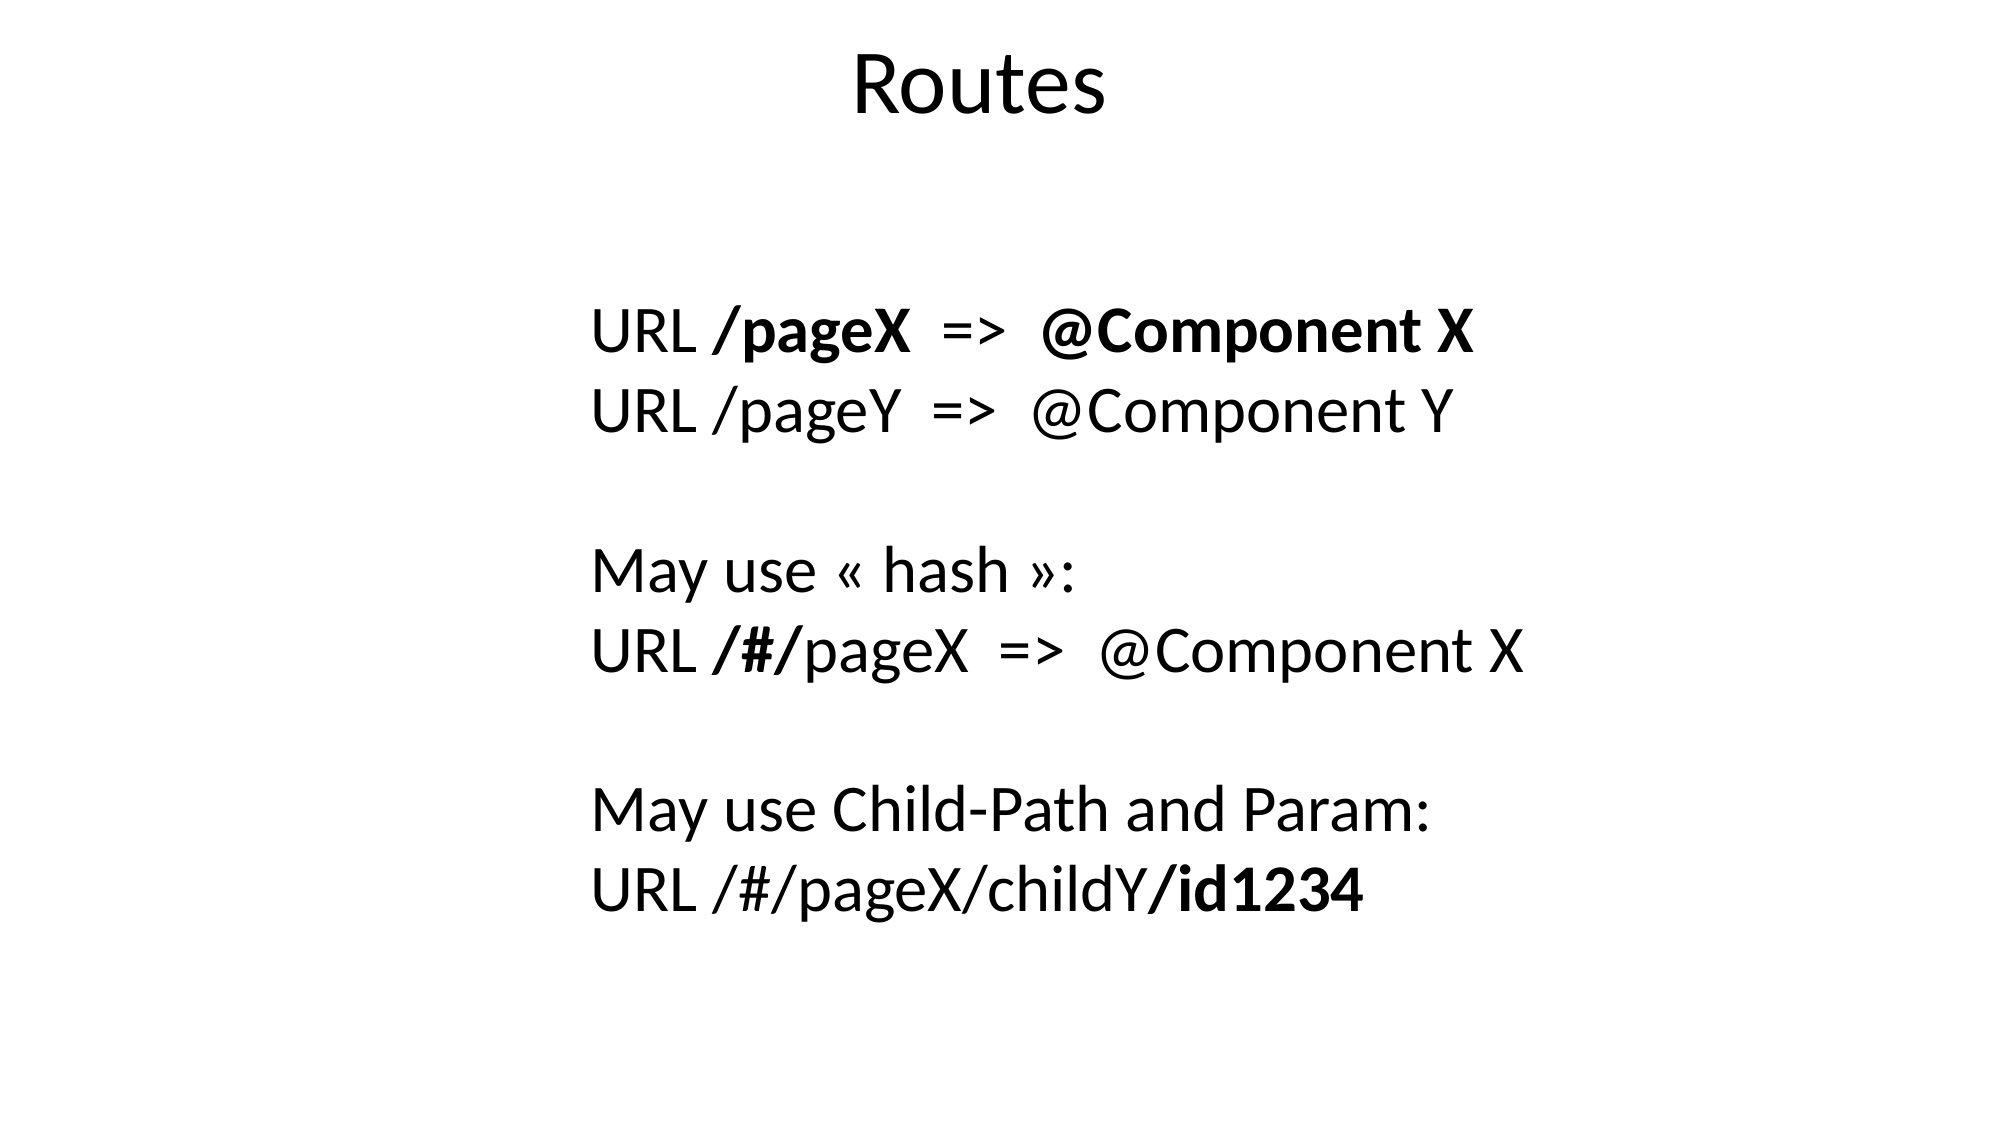

# Routes
URL /pageX  =>  @Component X
URL /pageY  =>  @Component Y

May use « hash »:
URL /#/pageX  =>  @Component X
May use Child-Path and Param:
URL /#/pageX/childY/id1234